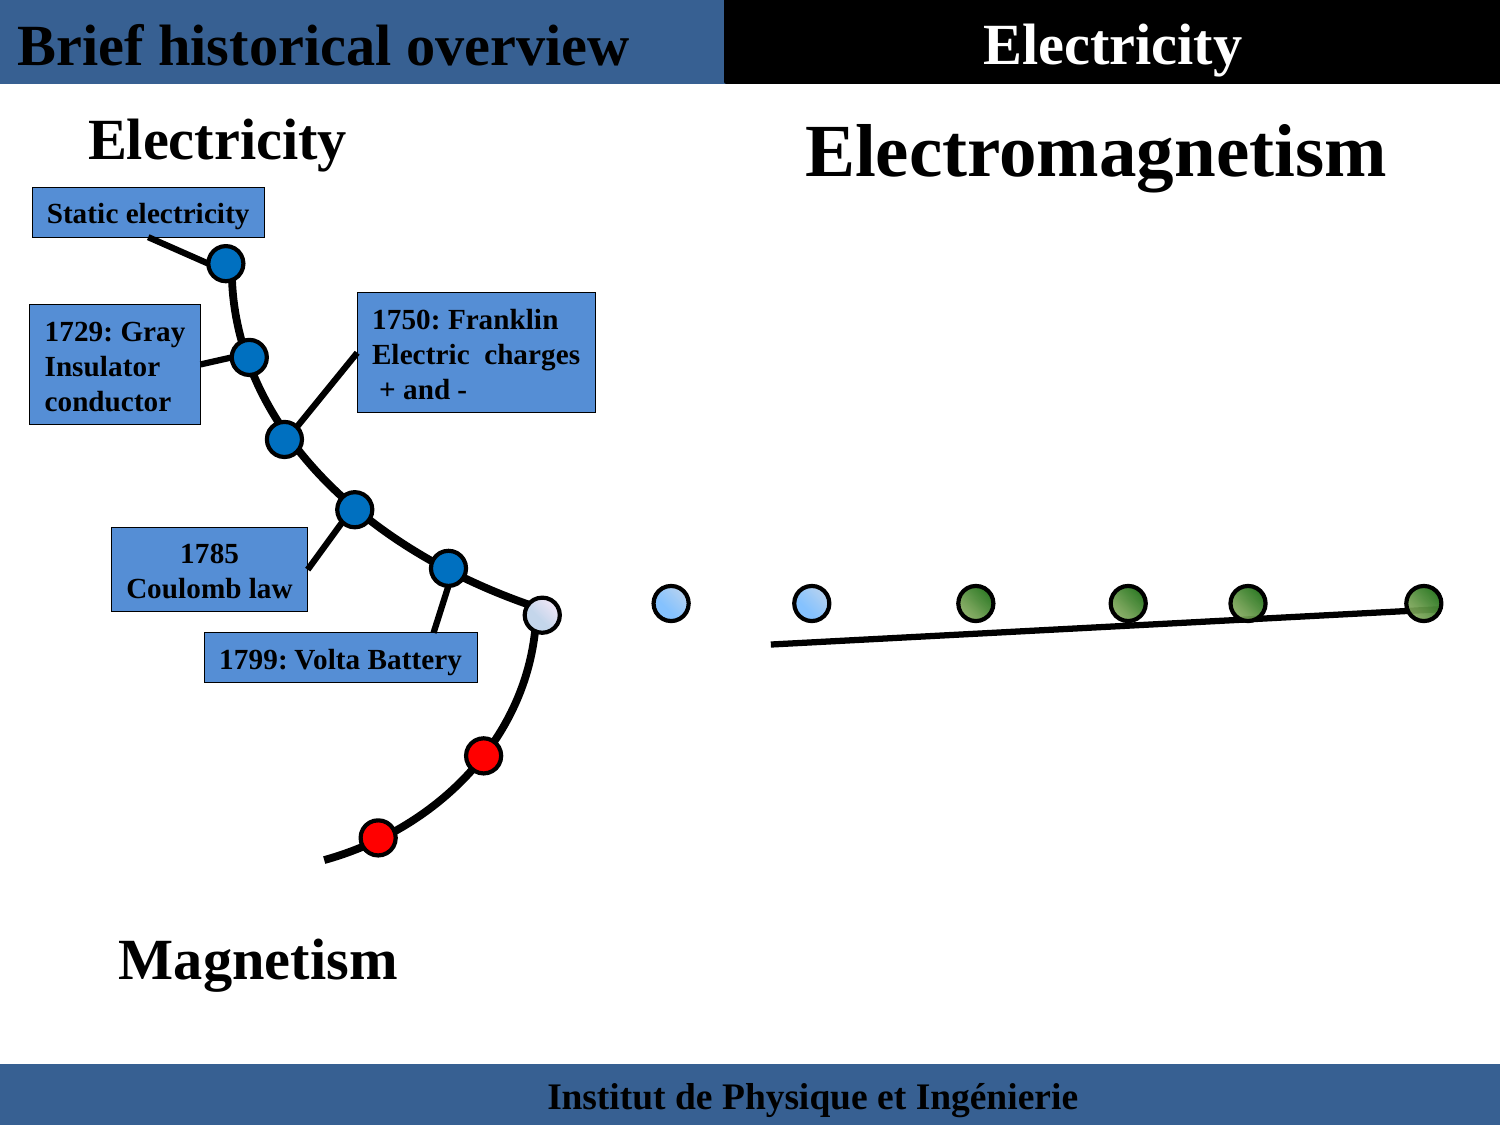

Brief historical overview
Electricity

Electricity
Electromagnetism
Static electricity

1750: Franklin
Electric  charges
 + and -

1729: Gray
Insulator
conductor

1785
Coulomb law

1799: Volta Battery

Magnetism
Institut de Physique et Ingénierie